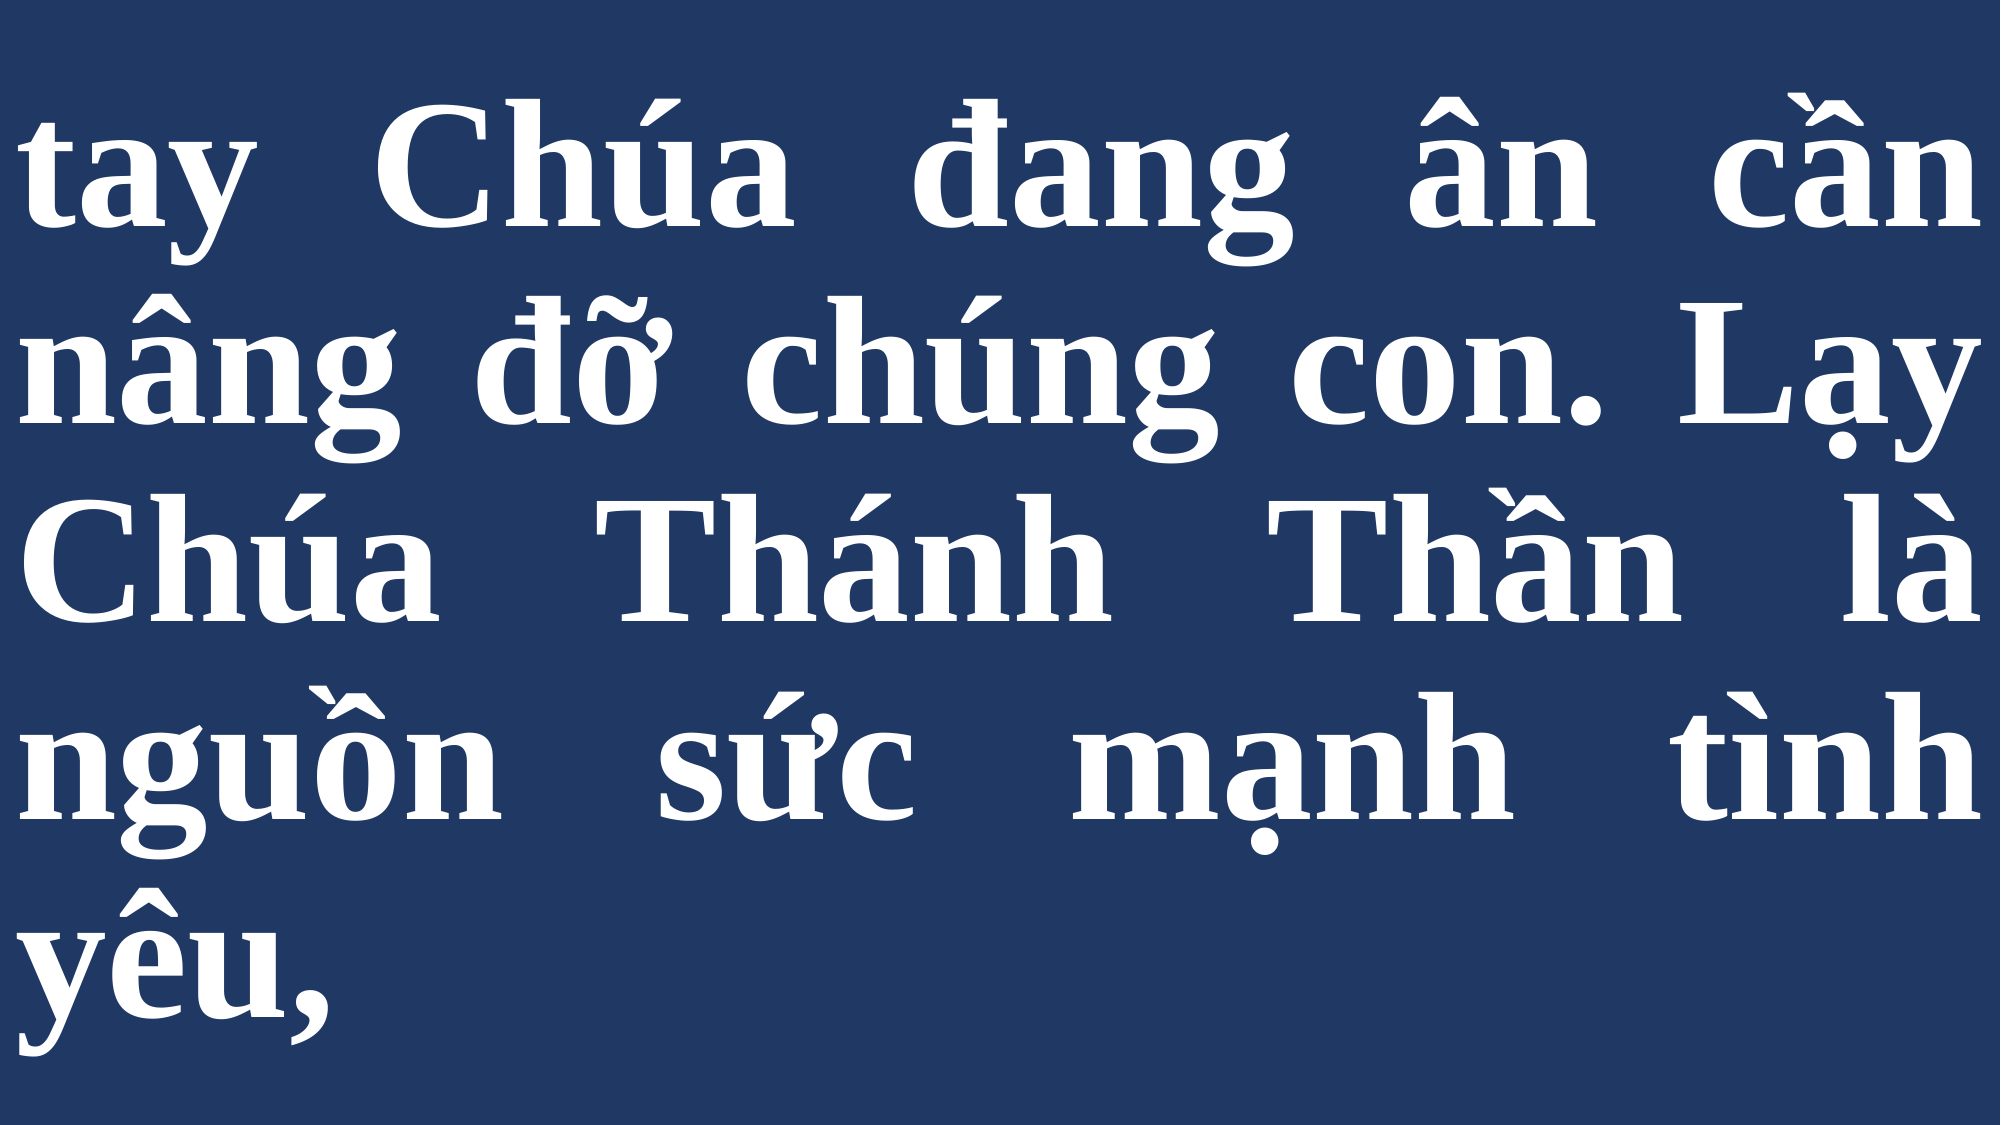

# tay Chúa đang ân cần nâng đỡ chúng con. Lạy Chúa Thánh Thần là nguồn sức mạnh tình yêu,